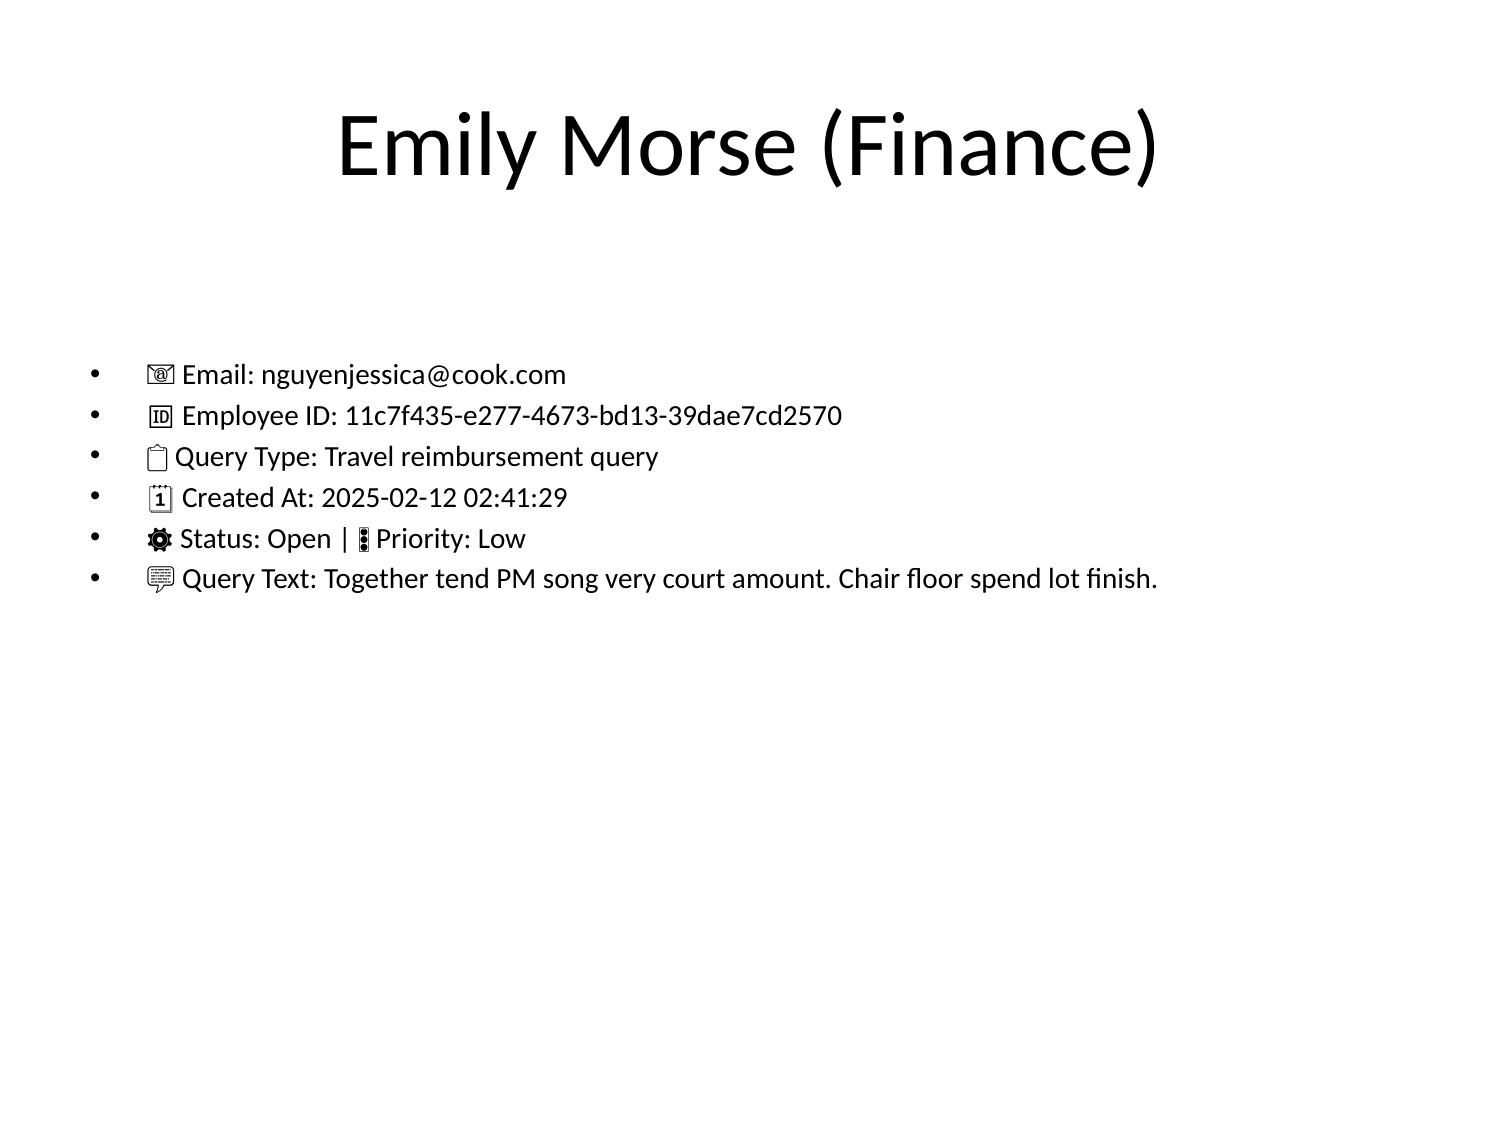

# Emily Morse (Finance)

📧 Email: nguyenjessica@cook.com
🆔 Employee ID: 11c7f435-e277-4673-bd13-39dae7cd2570
📋 Query Type: Travel reimbursement query
🗓 Created At: 2025-02-12 02:41:29
⚙ Status: Open | 🚦 Priority: Low
💬 Query Text: Together tend PM song very court amount. Chair floor spend lot finish.